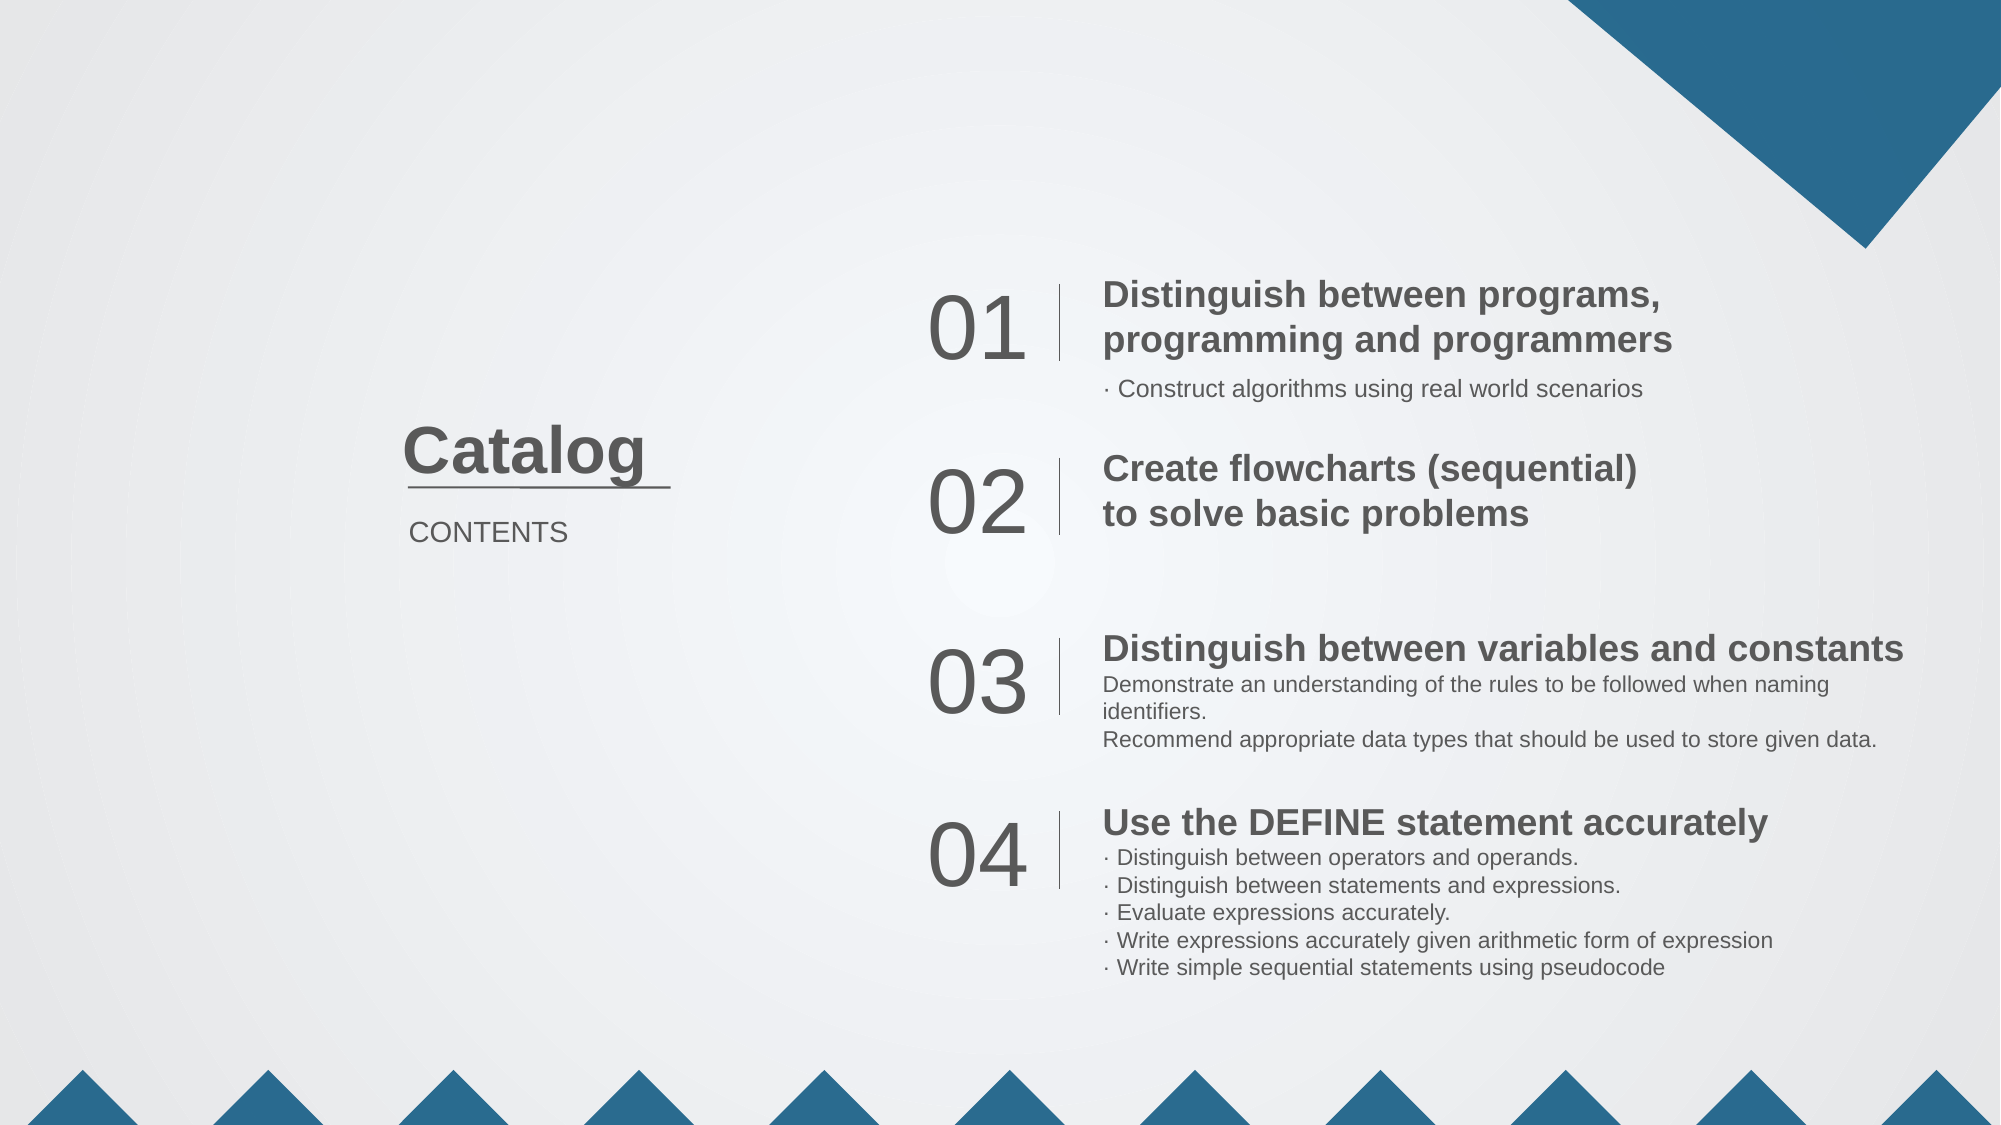

01
Distinguish between programs, programming and programmers
· Construct algorithms using real world scenarios
Catalog
02
Create flowcharts (sequential) to solve basic problems

CONTENTS
03
Distinguish between variables and constants
Demonstrate an understanding of the rules to be followed when naming identifiers.
Recommend appropriate data types that should be used to store given data.
04
Use the DEFINE statement accurately
· Distinguish between operators and operands.
· Distinguish between statements and expressions.
· Evaluate expressions accurately.
· Write expressions accurately given arithmetic form of expression
· Write simple sequential statements using pseudocode